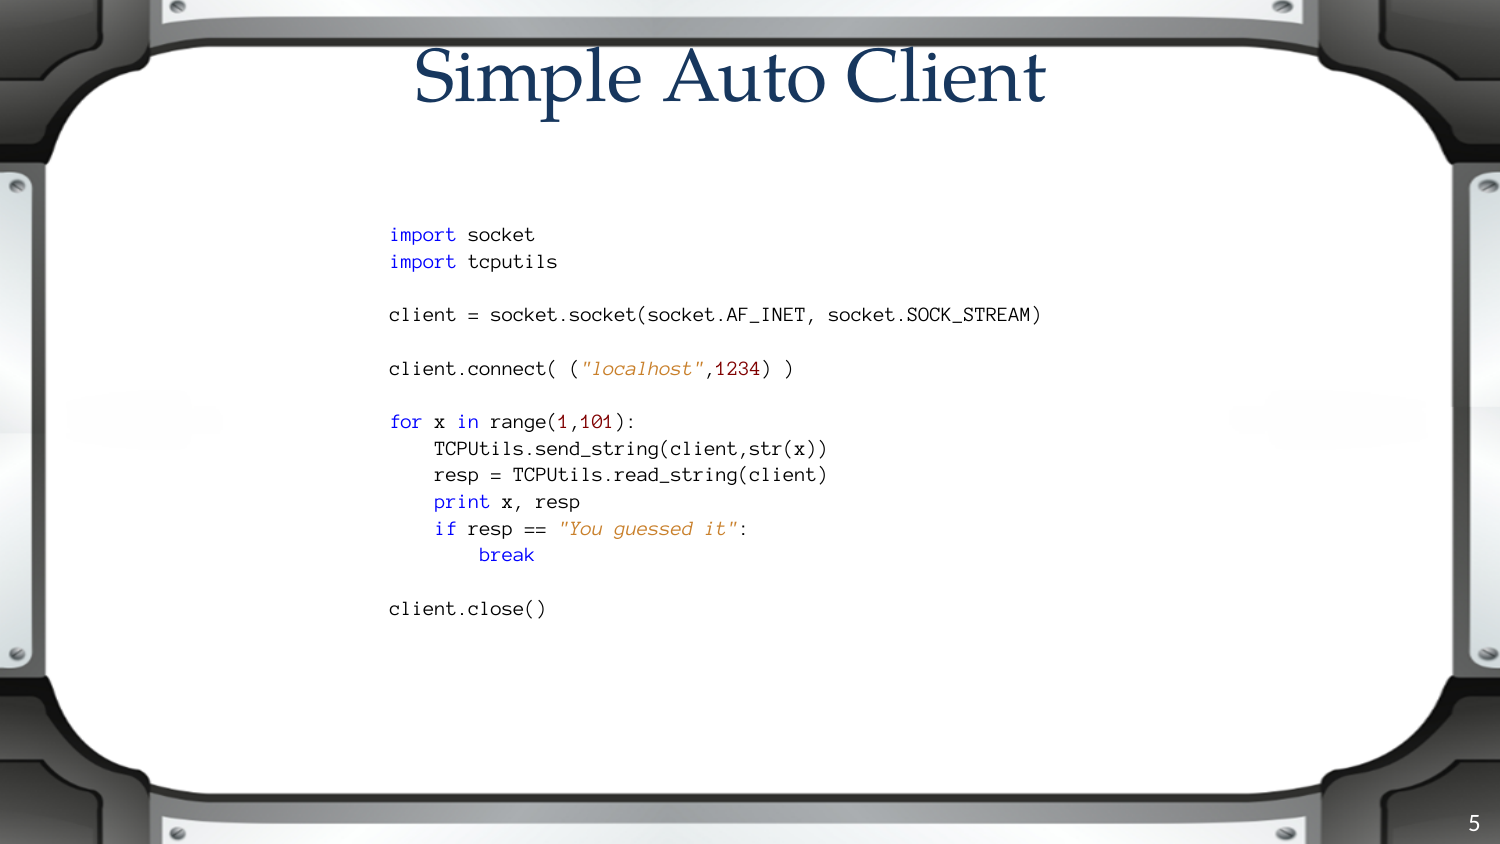

# Simple Auto Client
import socket
import tcputils

client = socket.socket(socket.AF_INET, socket.SOCK_STREAM)

client.connect( ("localhost",1234) )

for x in range(1,101):
    TCPUtils.send_string(client,str(x))
    resp = TCPUtils.read_string(client)
    print x, resp
    if resp == "You guessed it":
        break

client.close()
5